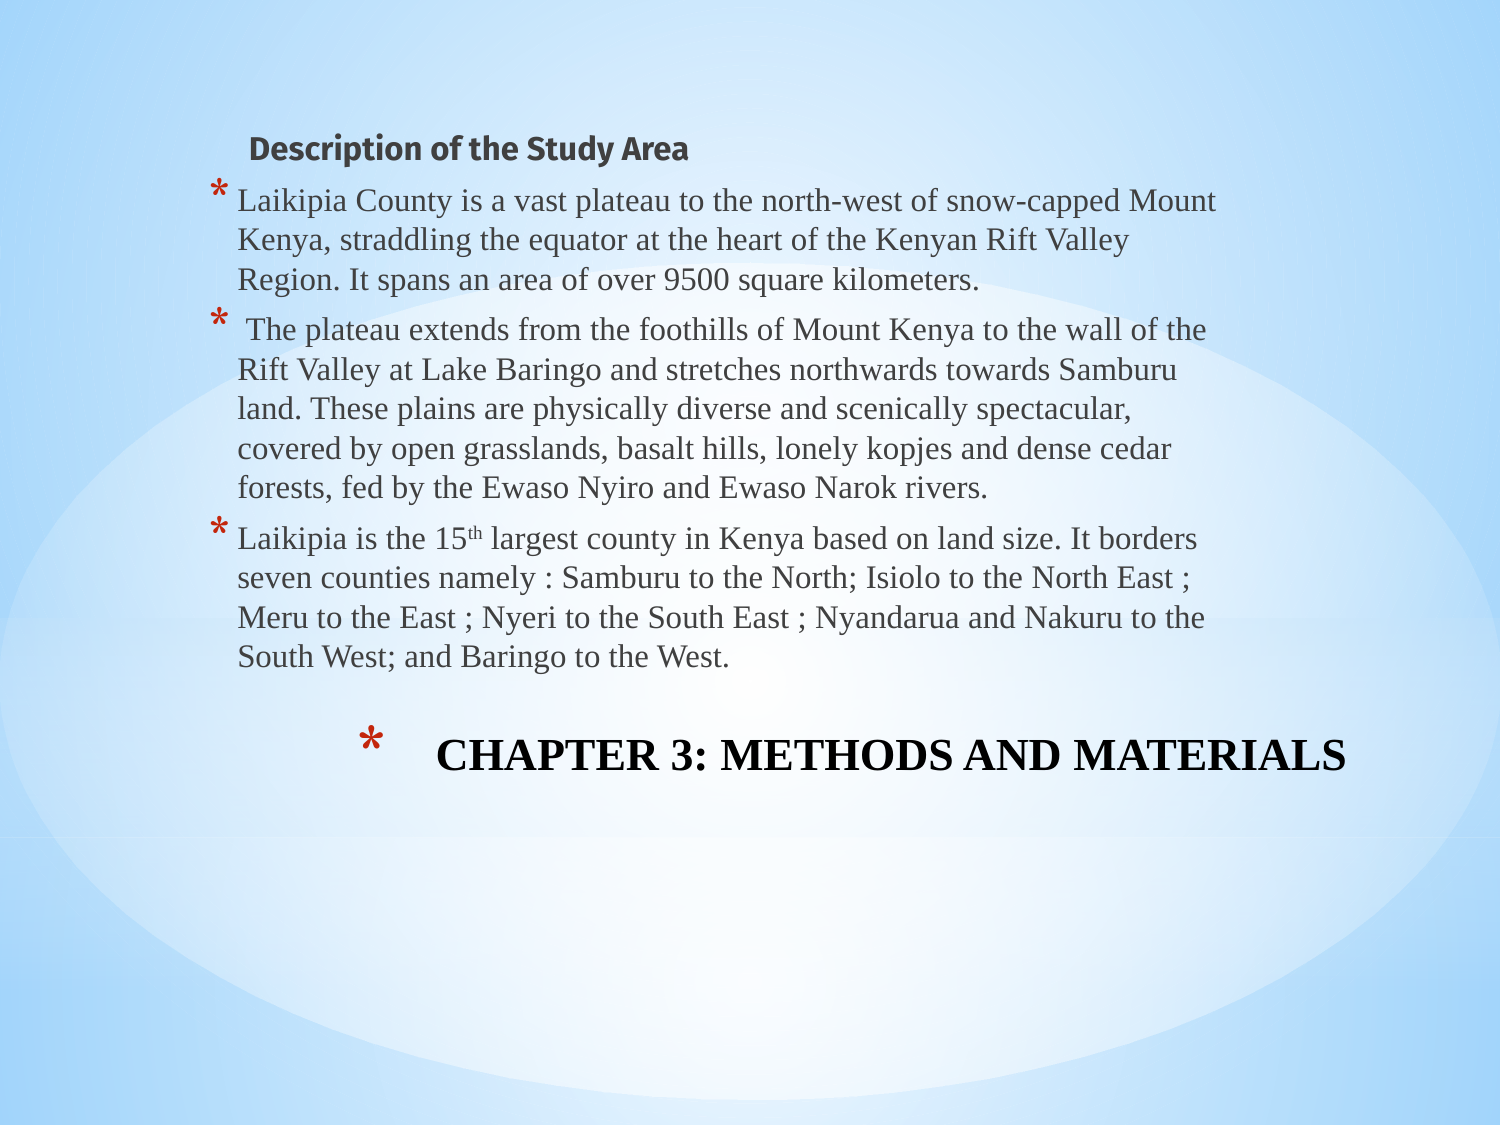

Description of the Study Area
Laikipia County is a vast plateau to the north-west of snow-capped Mount Kenya, straddling the equator at the heart of the Kenyan Rift Valley Region. It spans an area of over 9500 square kilometers.
 The plateau extends from the foothills of Mount Kenya to the wall of the Rift Valley at Lake Baringo and stretches northwards towards Samburu land. These plains are physically diverse and scenically spectacular, covered by open grasslands, basalt hills, lonely kopjes and dense cedar forests, fed by the Ewaso Nyiro and Ewaso Narok rivers.
Laikipia is the 15th largest county in Kenya based on land size. It borders seven counties namely : Samburu to the North; Isiolo to the North East ; Meru to the East ; Nyeri to the South East ; Nyandarua and Nakuru to the South West; and Baringo to the West.

# CHAPTER 3: METHODS AND MATERIALS